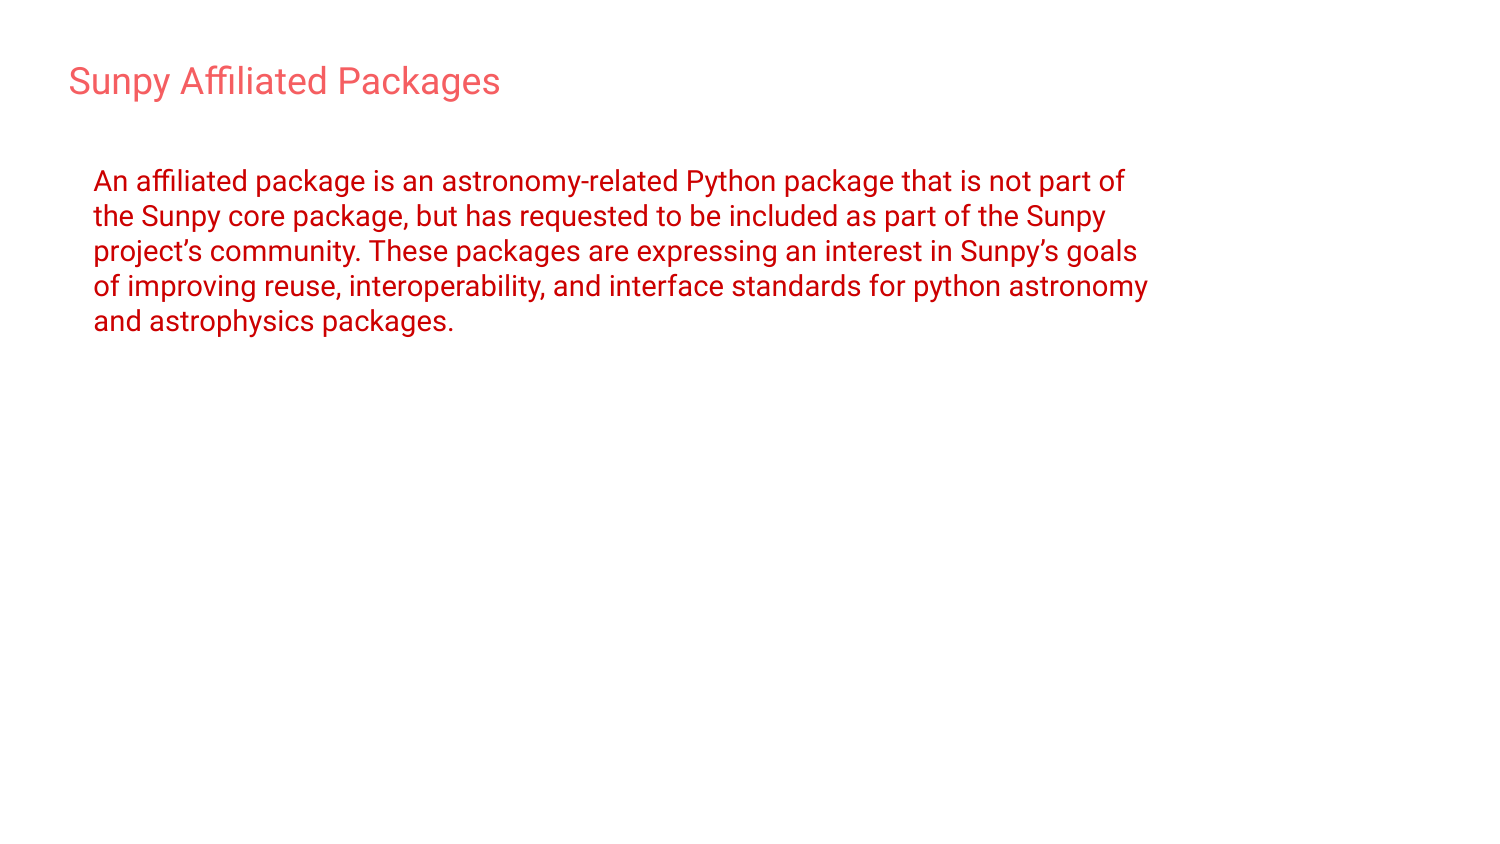

Sunpy Affiliated Packages
An affiliated package is an astronomy-related Python package that is not part of the Sunpy core package, but has requested to be included as part of the Sunpy project’s community. These packages are expressing an interest in Sunpy’s goals of improving reuse, interoperability, and interface standards for python astronomy and astrophysics packages.